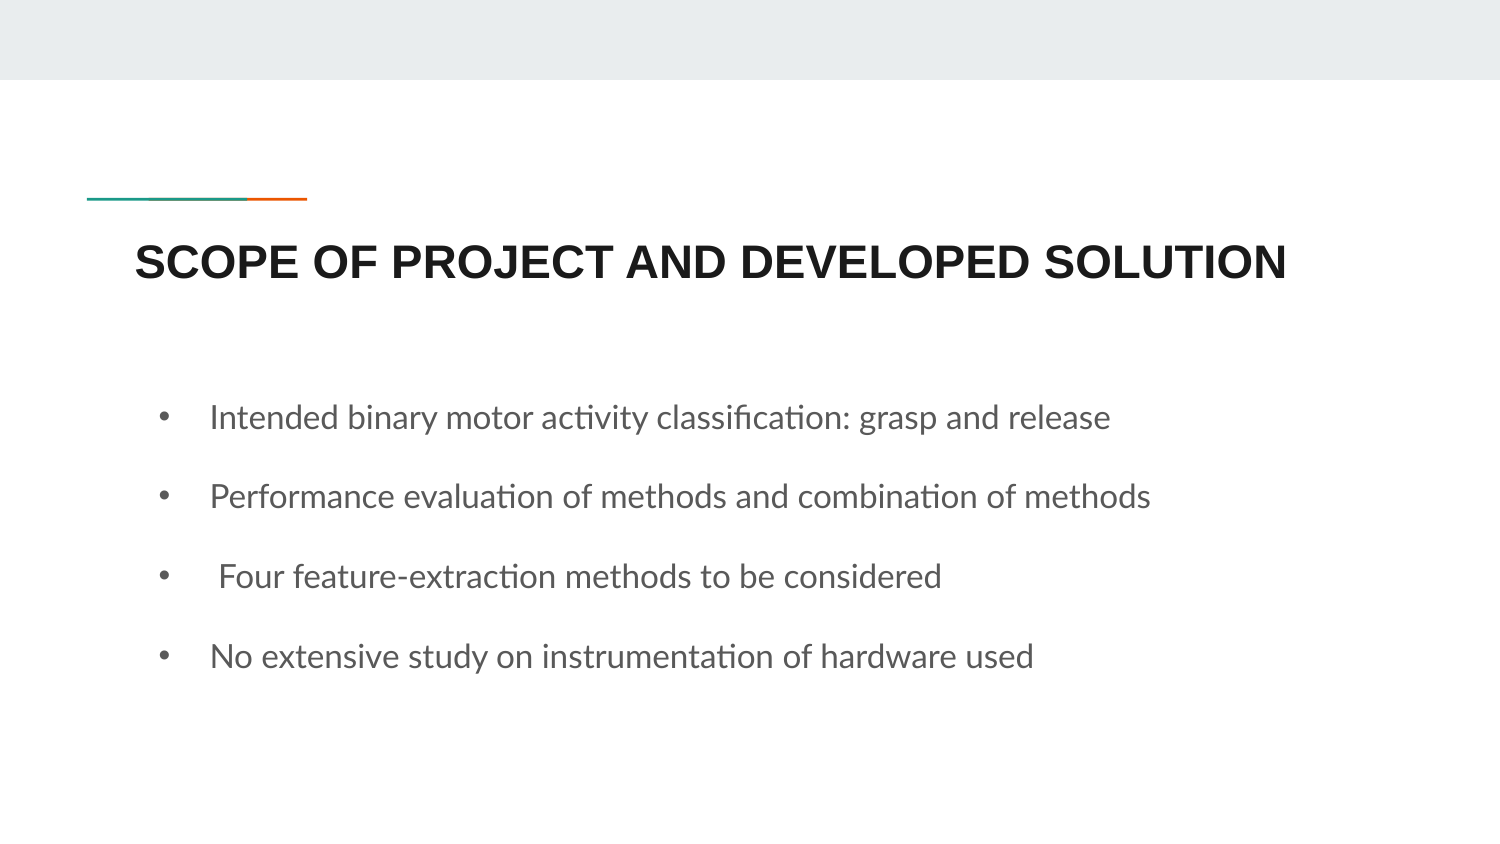

# SCOPE OF PROJECT AND DEVELOPED SOLUTION
Intended binary motor activity classification: grasp and release
Performance evaluation of methods and combination of methods
 Four feature-extraction methods to be considered
No extensive study on instrumentation of hardware used